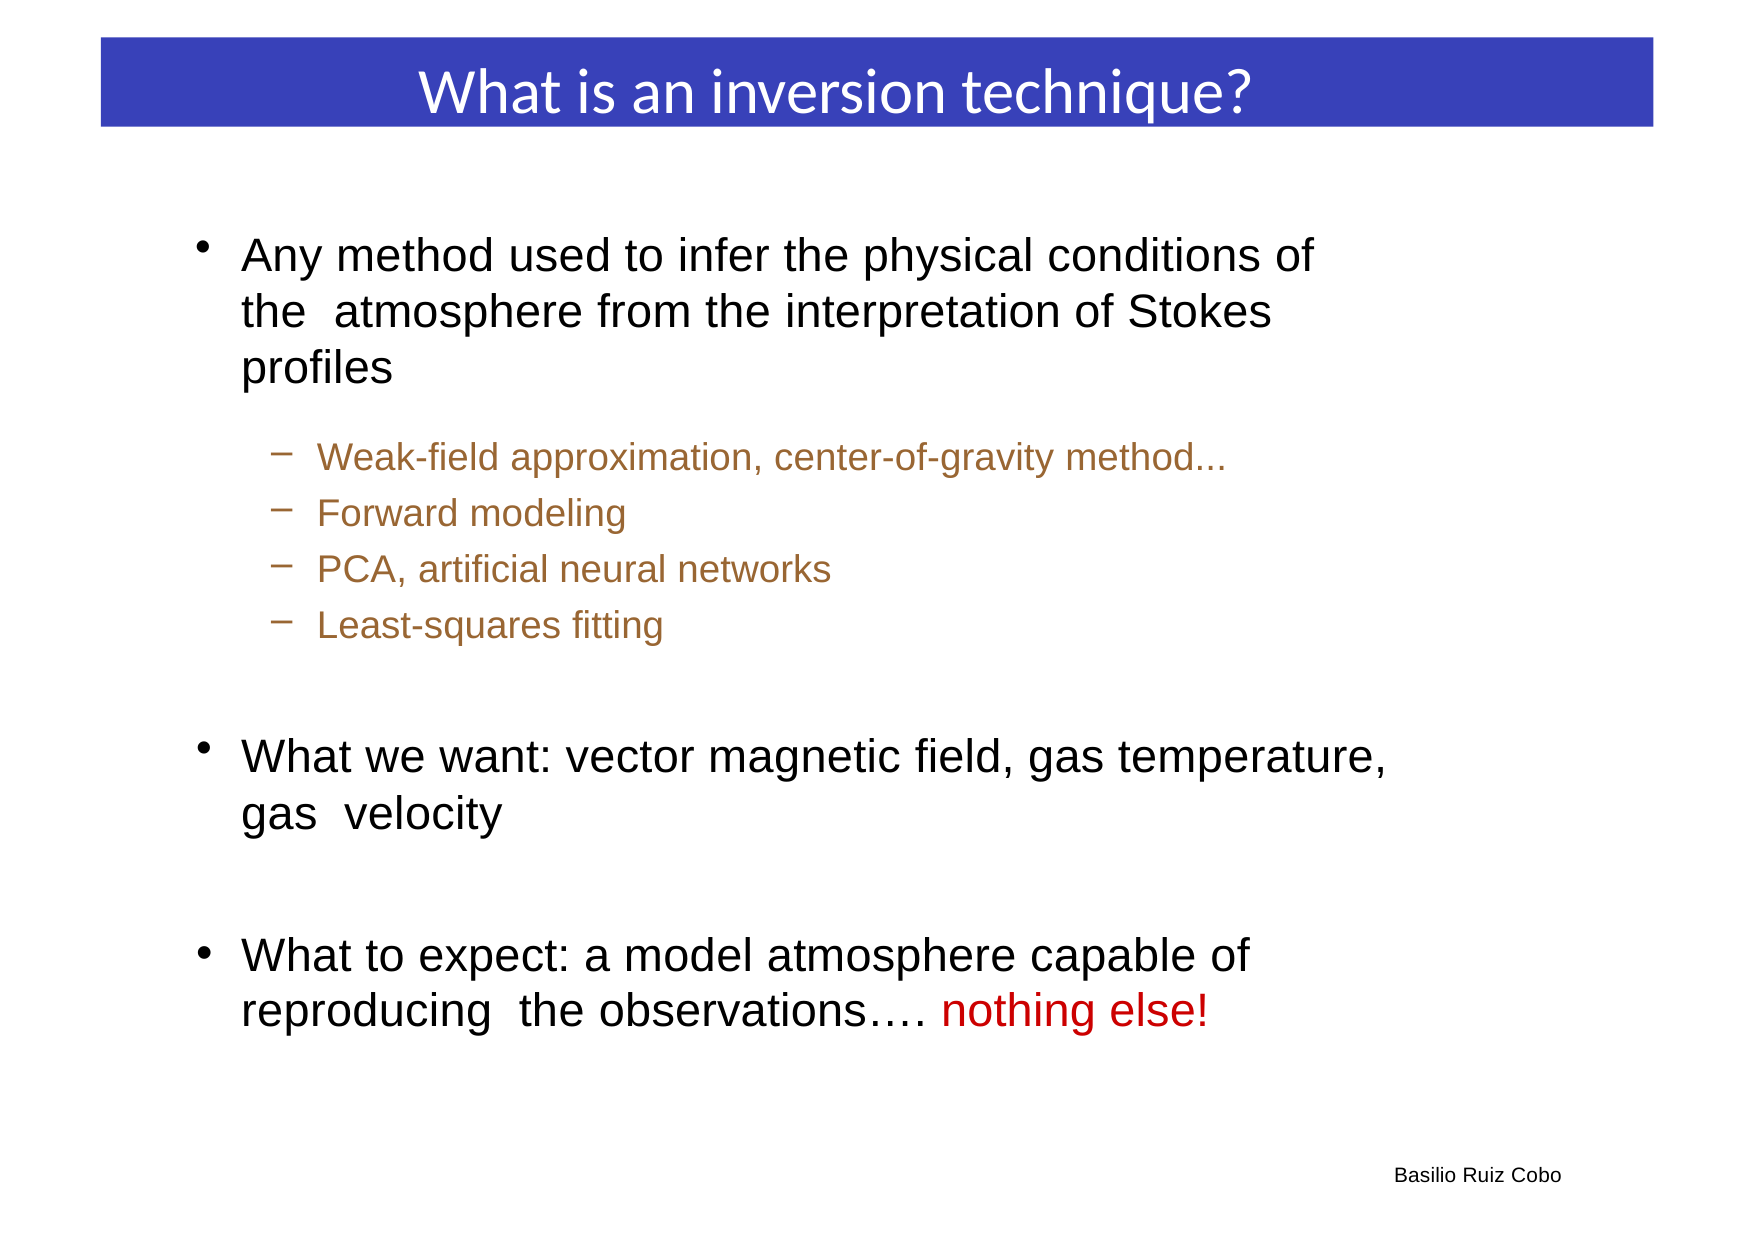

What is an inversion technique?
Any method used to infer the physical conditions of the  atmosphere from the interpretation of Stokes profiles
Weak-field approximation, center-of-gravity method...
Forward modeling
PCA, artificial neural networks
Least-squares fitting
What we want: vector magnetic field, gas temperature, gas  velocity

What to expect: a model atmosphere capable of reproducing  the observations…. nothing else!
Basilio Ruiz Cobo